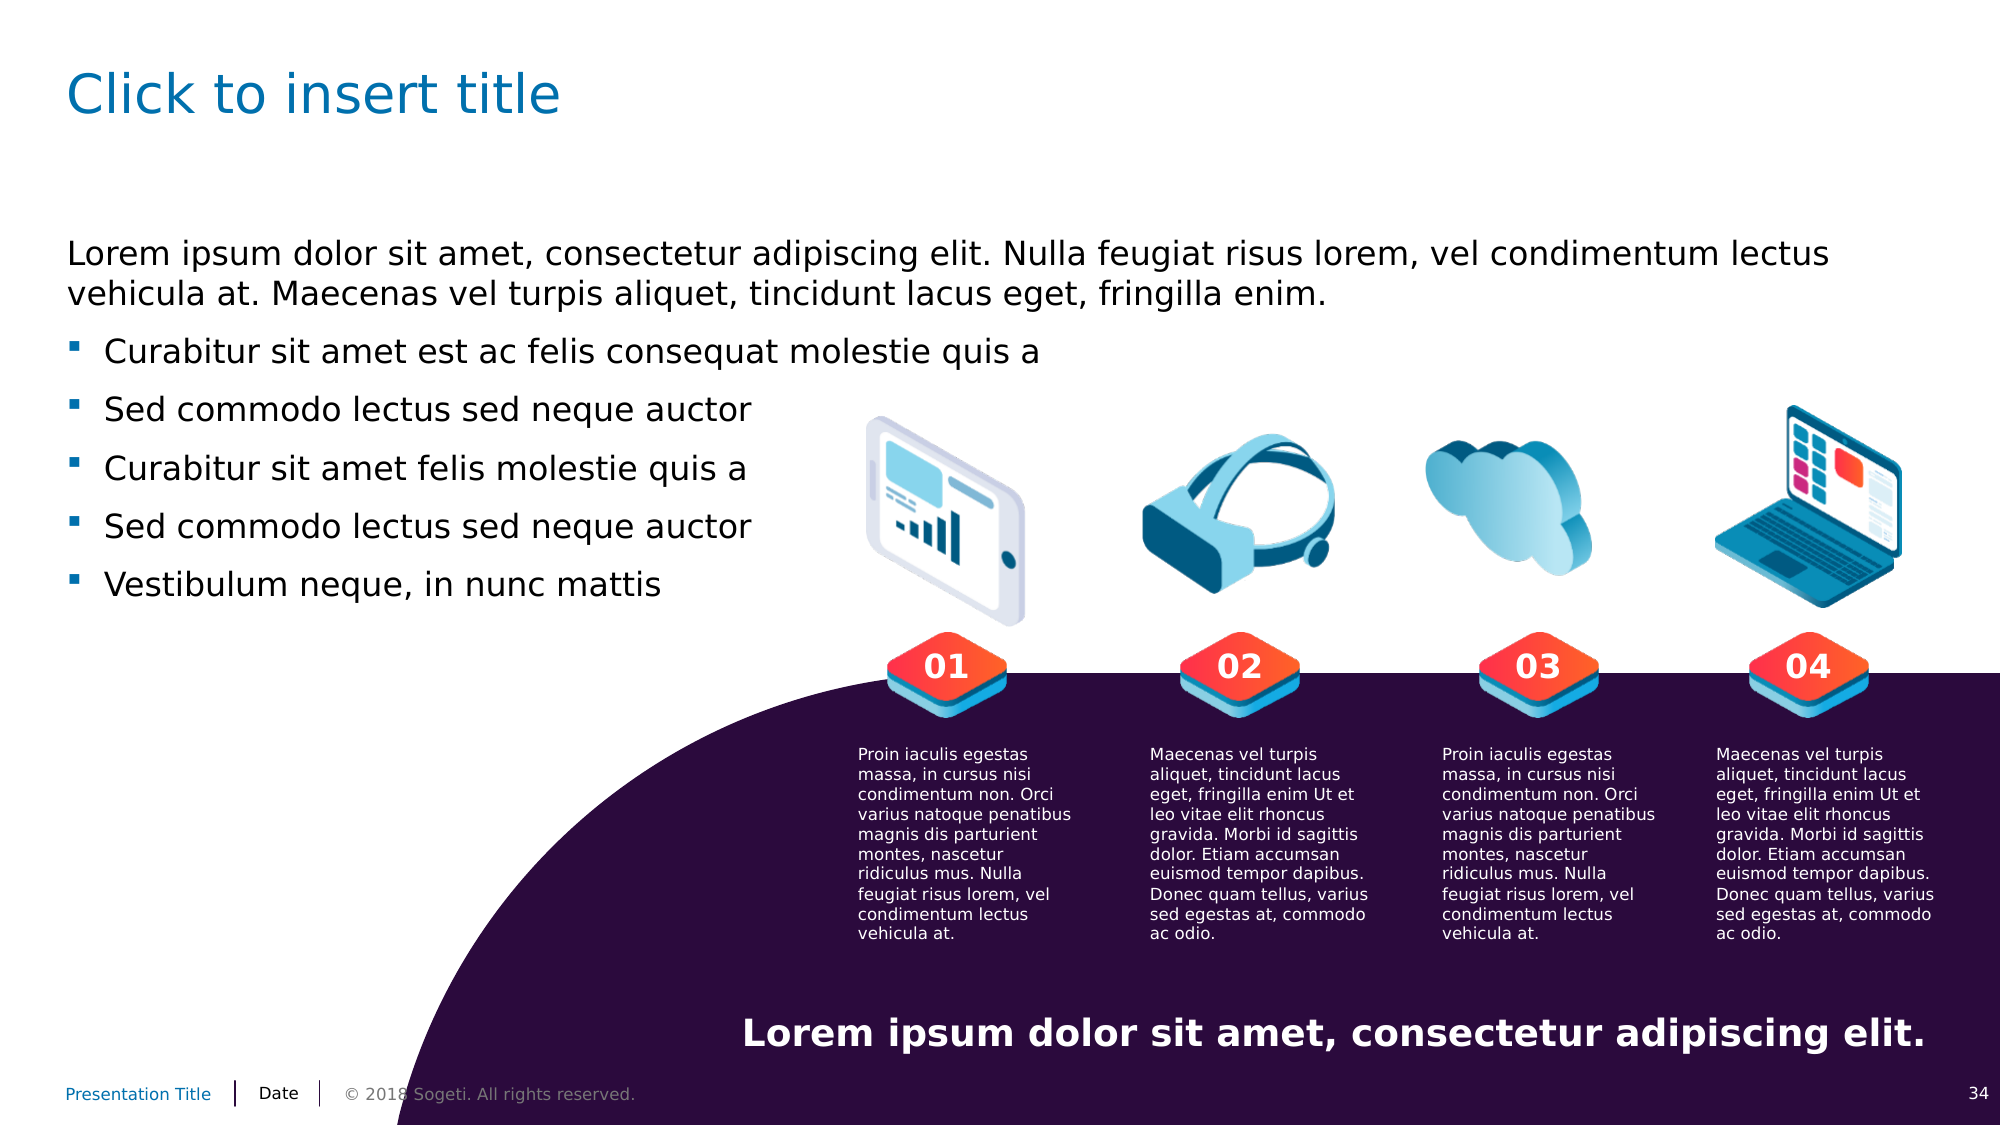

# Click to insert title
Lorem ipsum dolor sit amet, consectetur adipiscing elit. Nulla feugiat risus lorem, vel condimentum lectus vehicula at. Maecenas vel turpis aliquet, tincidunt lacus eget, fringilla enim.
Curabitur sit amet est ac felis consequat molestie quis a
Sed commodo lectus sed neque auctor
Curabitur sit amet felis molestie quis a
Sed commodo lectus sed neque auctor
Vestibulum neque, in nunc mattis

Proin iaculis egestas massa, in cursus nisi condimentum non. Orci varius natoque penatibus magnis dis parturient montes, nascetur ridiculus mus. Nulla feugiat risus lorem, vel condimentum lectus vehicula at.
Maecenas vel turpis aliquet, tincidunt lacus eget, fringilla enim Ut et leo vitae elit rhoncus gravida. Morbi id sagittis dolor. Etiam accumsan euismod tempor dapibus. Donec quam tellus, varius sed egestas at, commodo ac odio.
Proin iaculis egestas massa, in cursus nisi condimentum non. Orci varius natoque penatibus magnis dis parturient montes, nascetur ridiculus mus. Nulla feugiat risus lorem, vel condimentum lectus vehicula at.
Maecenas vel turpis aliquet, tincidunt lacus eget, fringilla enim Ut et leo vitae elit rhoncus gravida. Morbi id sagittis dolor. Etiam accumsan euismod tempor dapibus. Donec quam tellus, varius sed egestas at, commodo ac odio.
Lorem ipsum dolor sit amet, consectetur adipiscing elit.